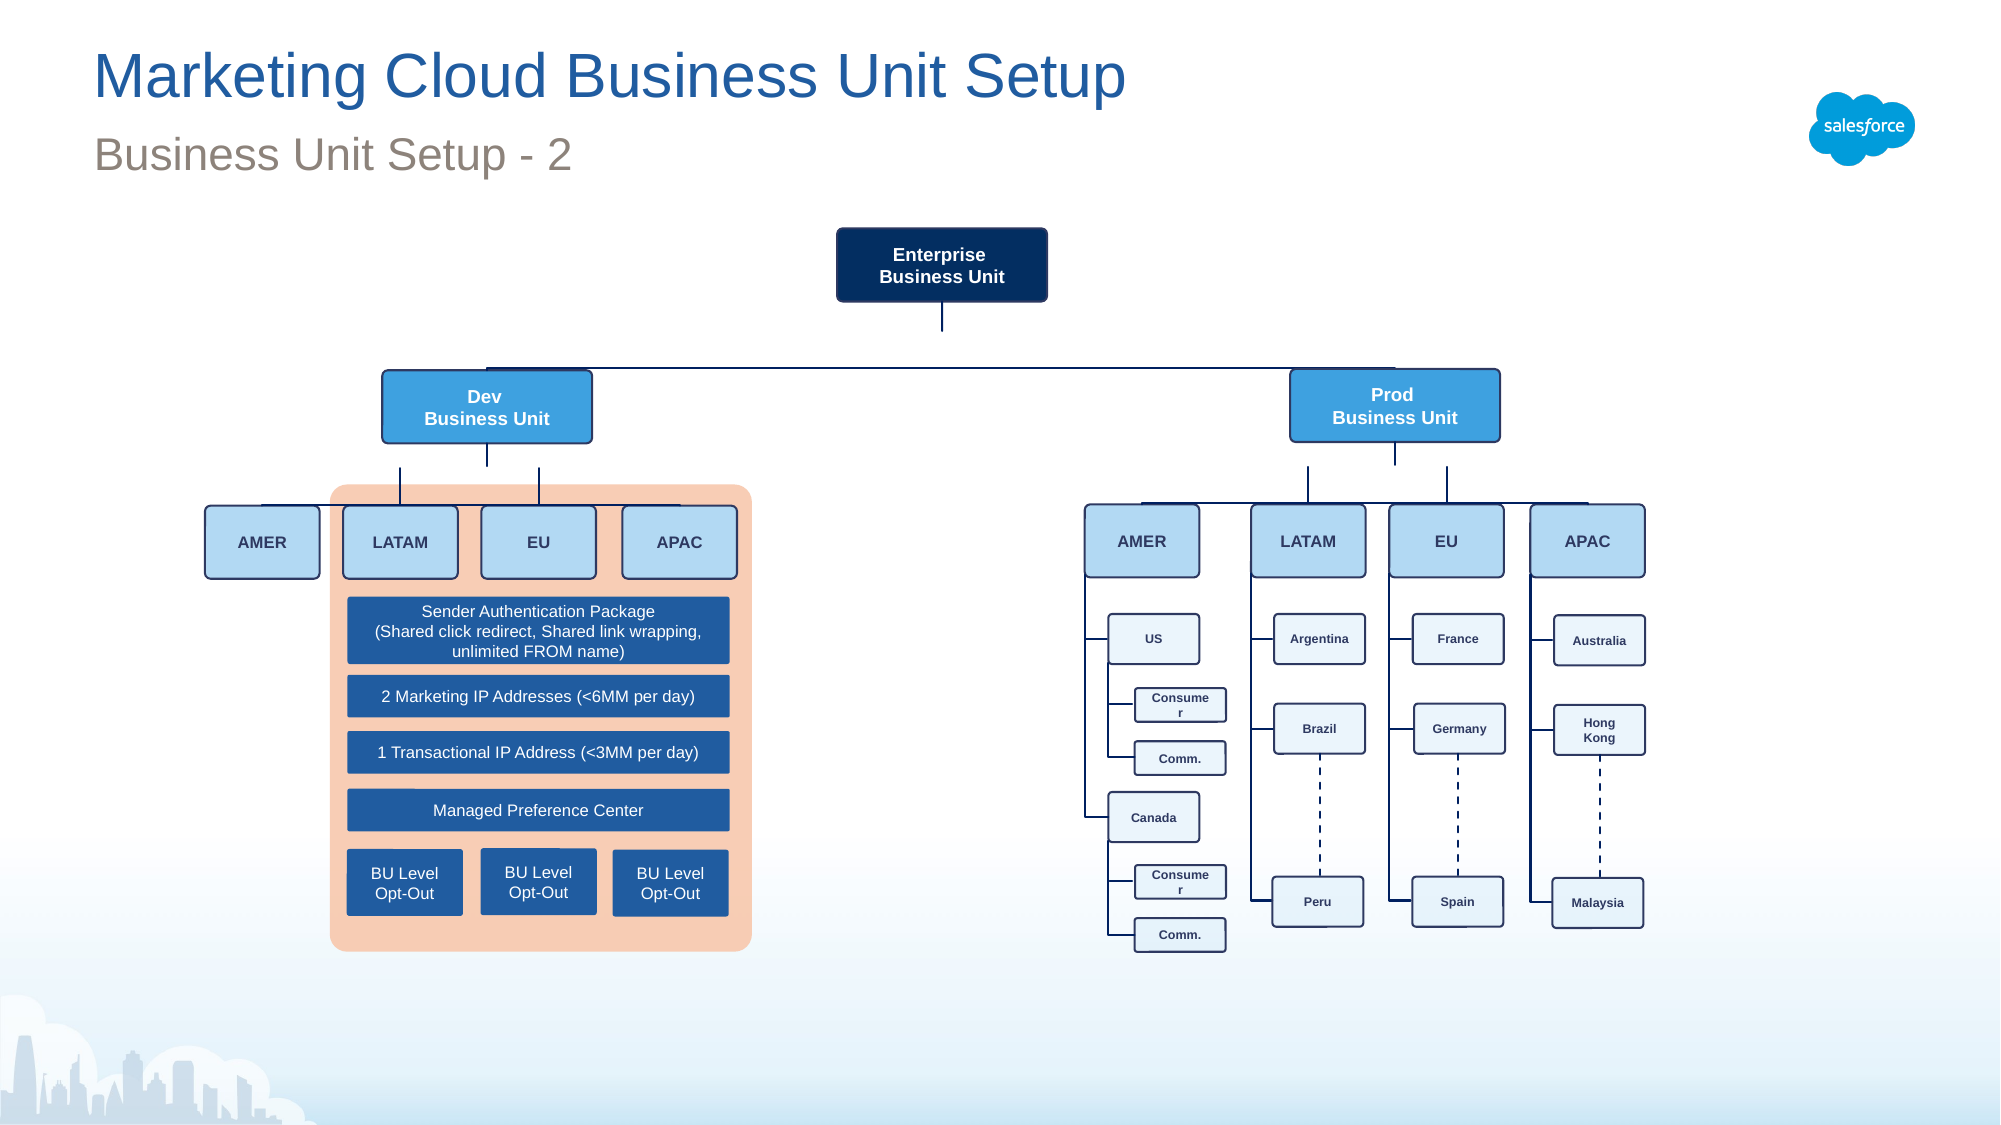

# Marketing Cloud Business Unit Setup
Business Unit Setup - 2
Enterprise
Business Unit
Prod
Business Unit
Dev
Business Unit

LATAM
EU
APAC
AMER
LATAM
EU
APAC
AMER
Sender Authentication Package
(Shared click redirect, Shared link wrapping, unlimited FROM name)
Argentina
France
US
Australia

2 Marketing IP Addresses (<6MM per day)

Consumer
Brazil
Germany
Hong Kong

1 Transactional IP Address (<3MM per day)

Comm.

Managed Preference Center

Canada

BU Level
Opt-Out

BU Level
Opt-Out

BU Level
Opt-Out

Consumer
Peru
Spain
Malaysia
Comm.